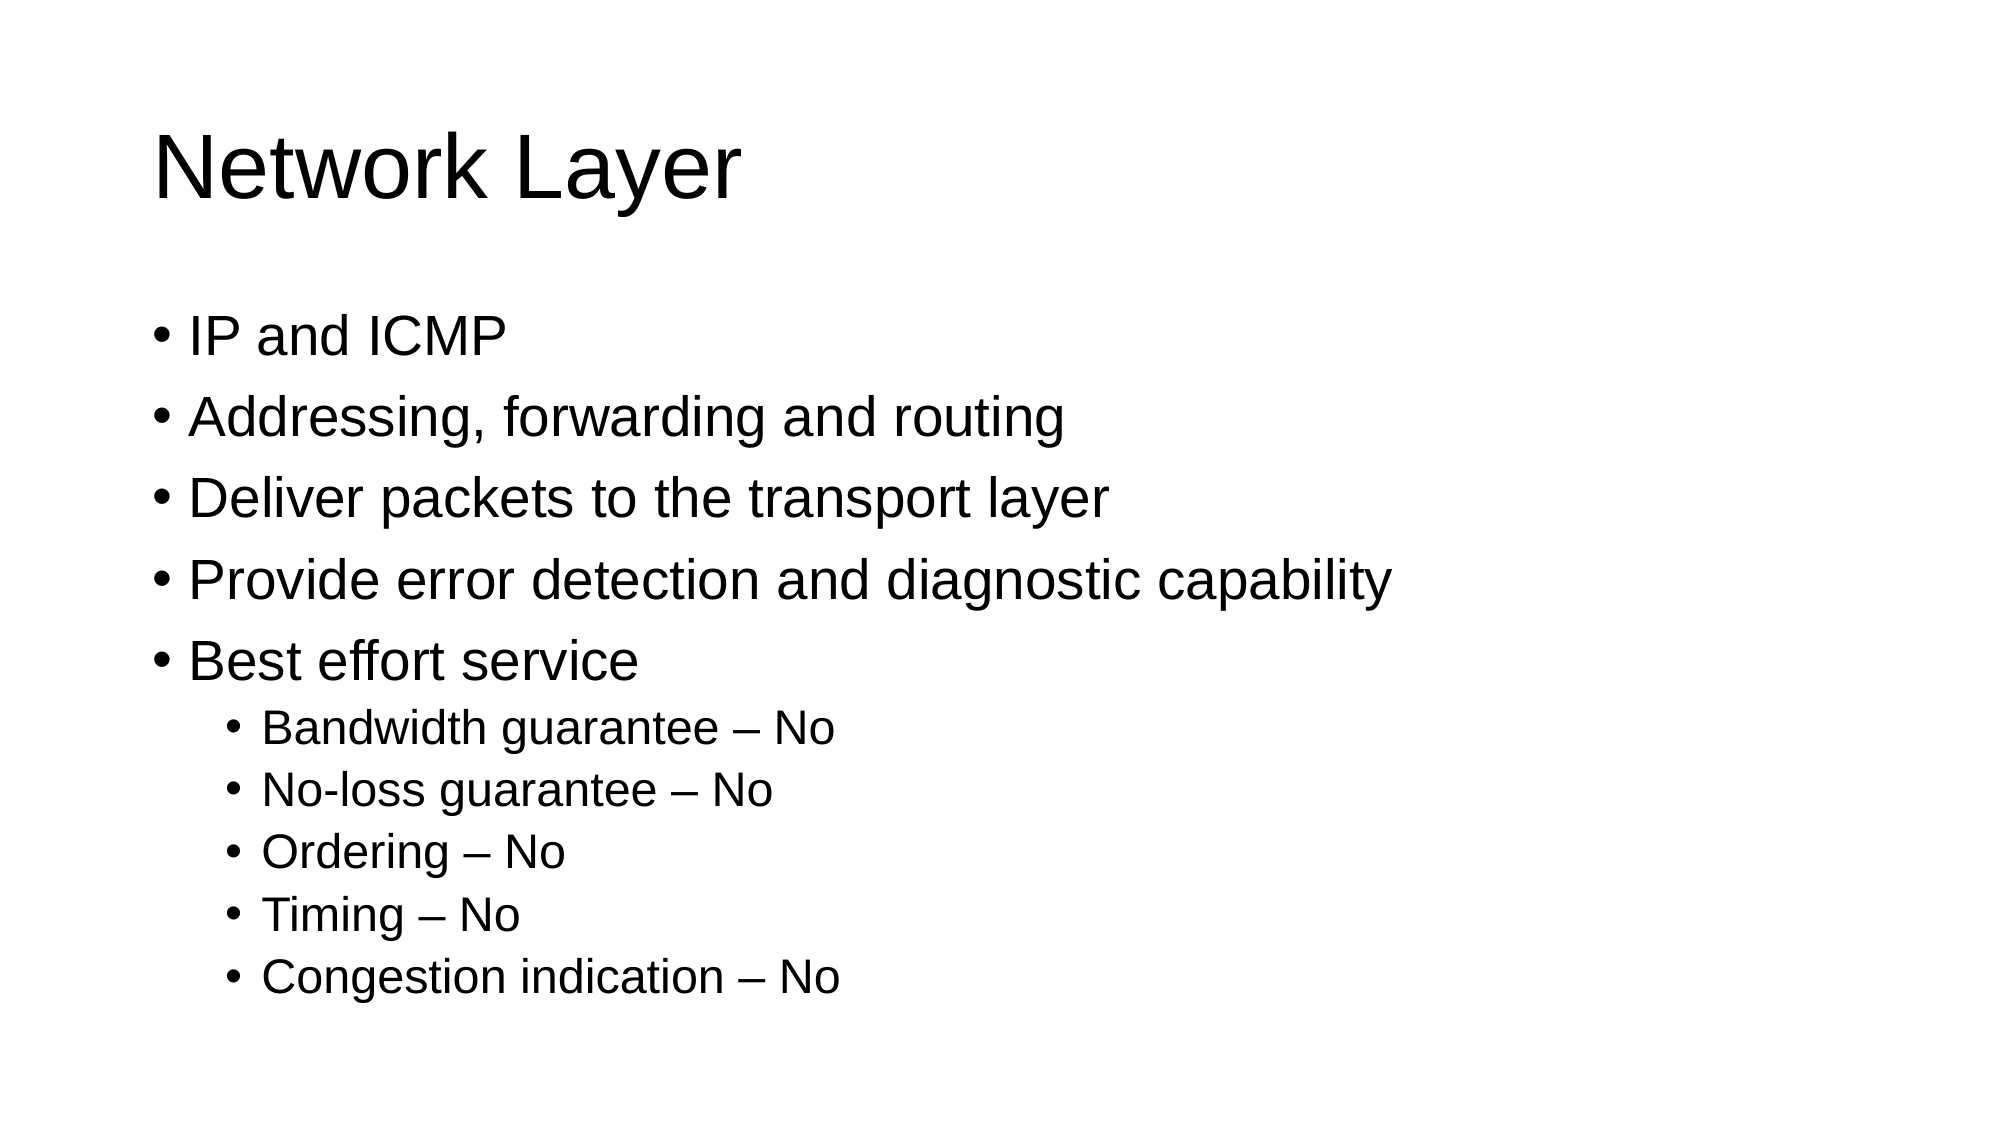

# Network Layer
IP and ICMP
Addressing, forwarding and routing
Deliver packets to the transport layer
Provide error detection and diagnostic capability
Best effort service
Bandwidth guarantee – No
No-loss guarantee – No
Ordering – No
Timing – No
Congestion indication – No